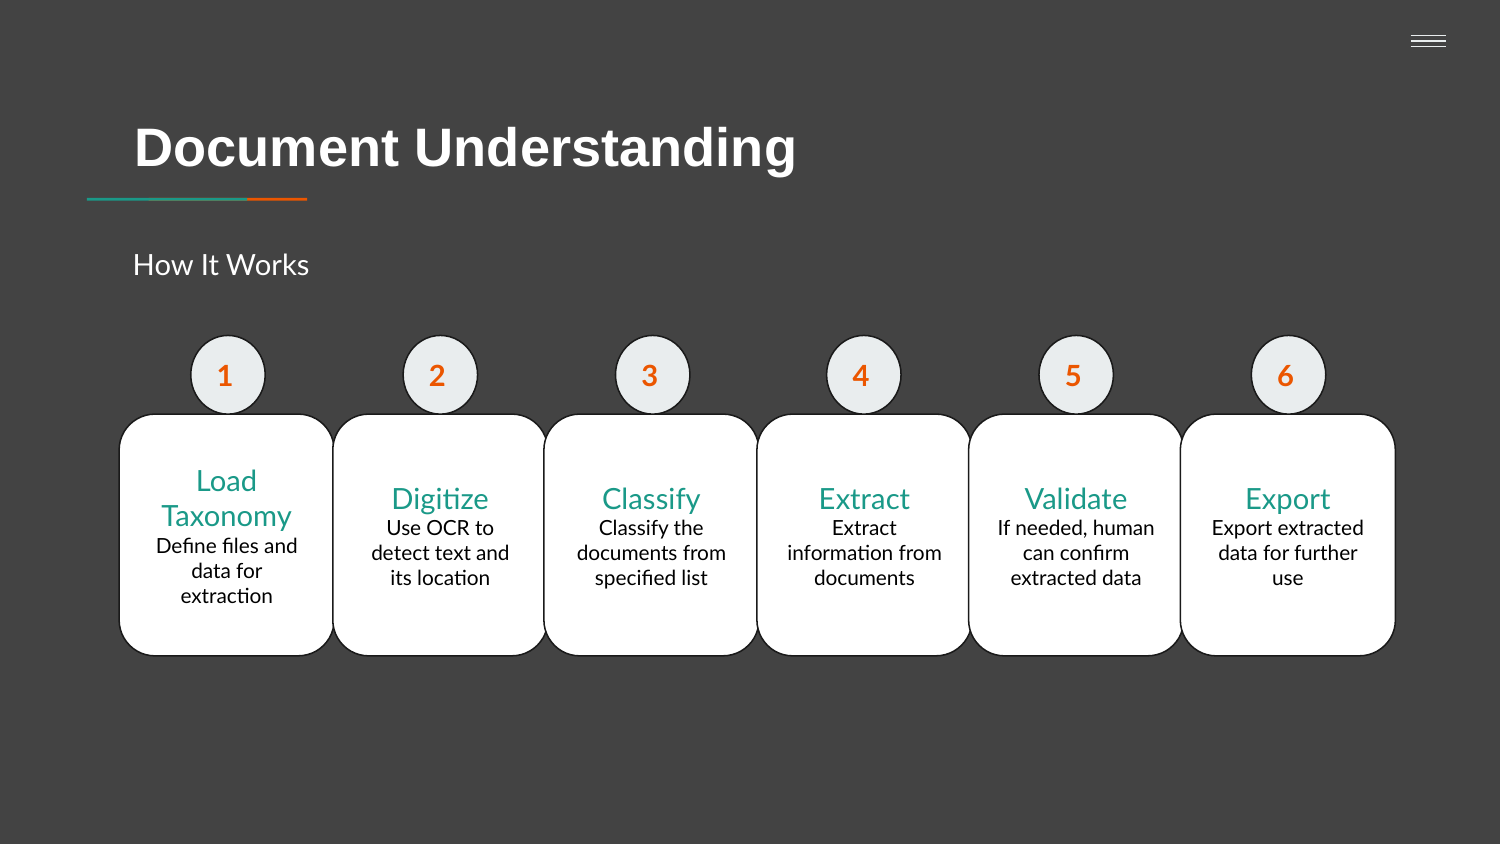

# Document Understanding
How It Works
1
2
3
4
5
6
Load Taxonomy
Define files and data for extraction
Digitize
Use OCR to detect text and its location
Validate
If needed, human can confirm extracted data
Classify
Classify the documents from specified list
Extract
Extract information from documents
Export
Export extracted data for further use